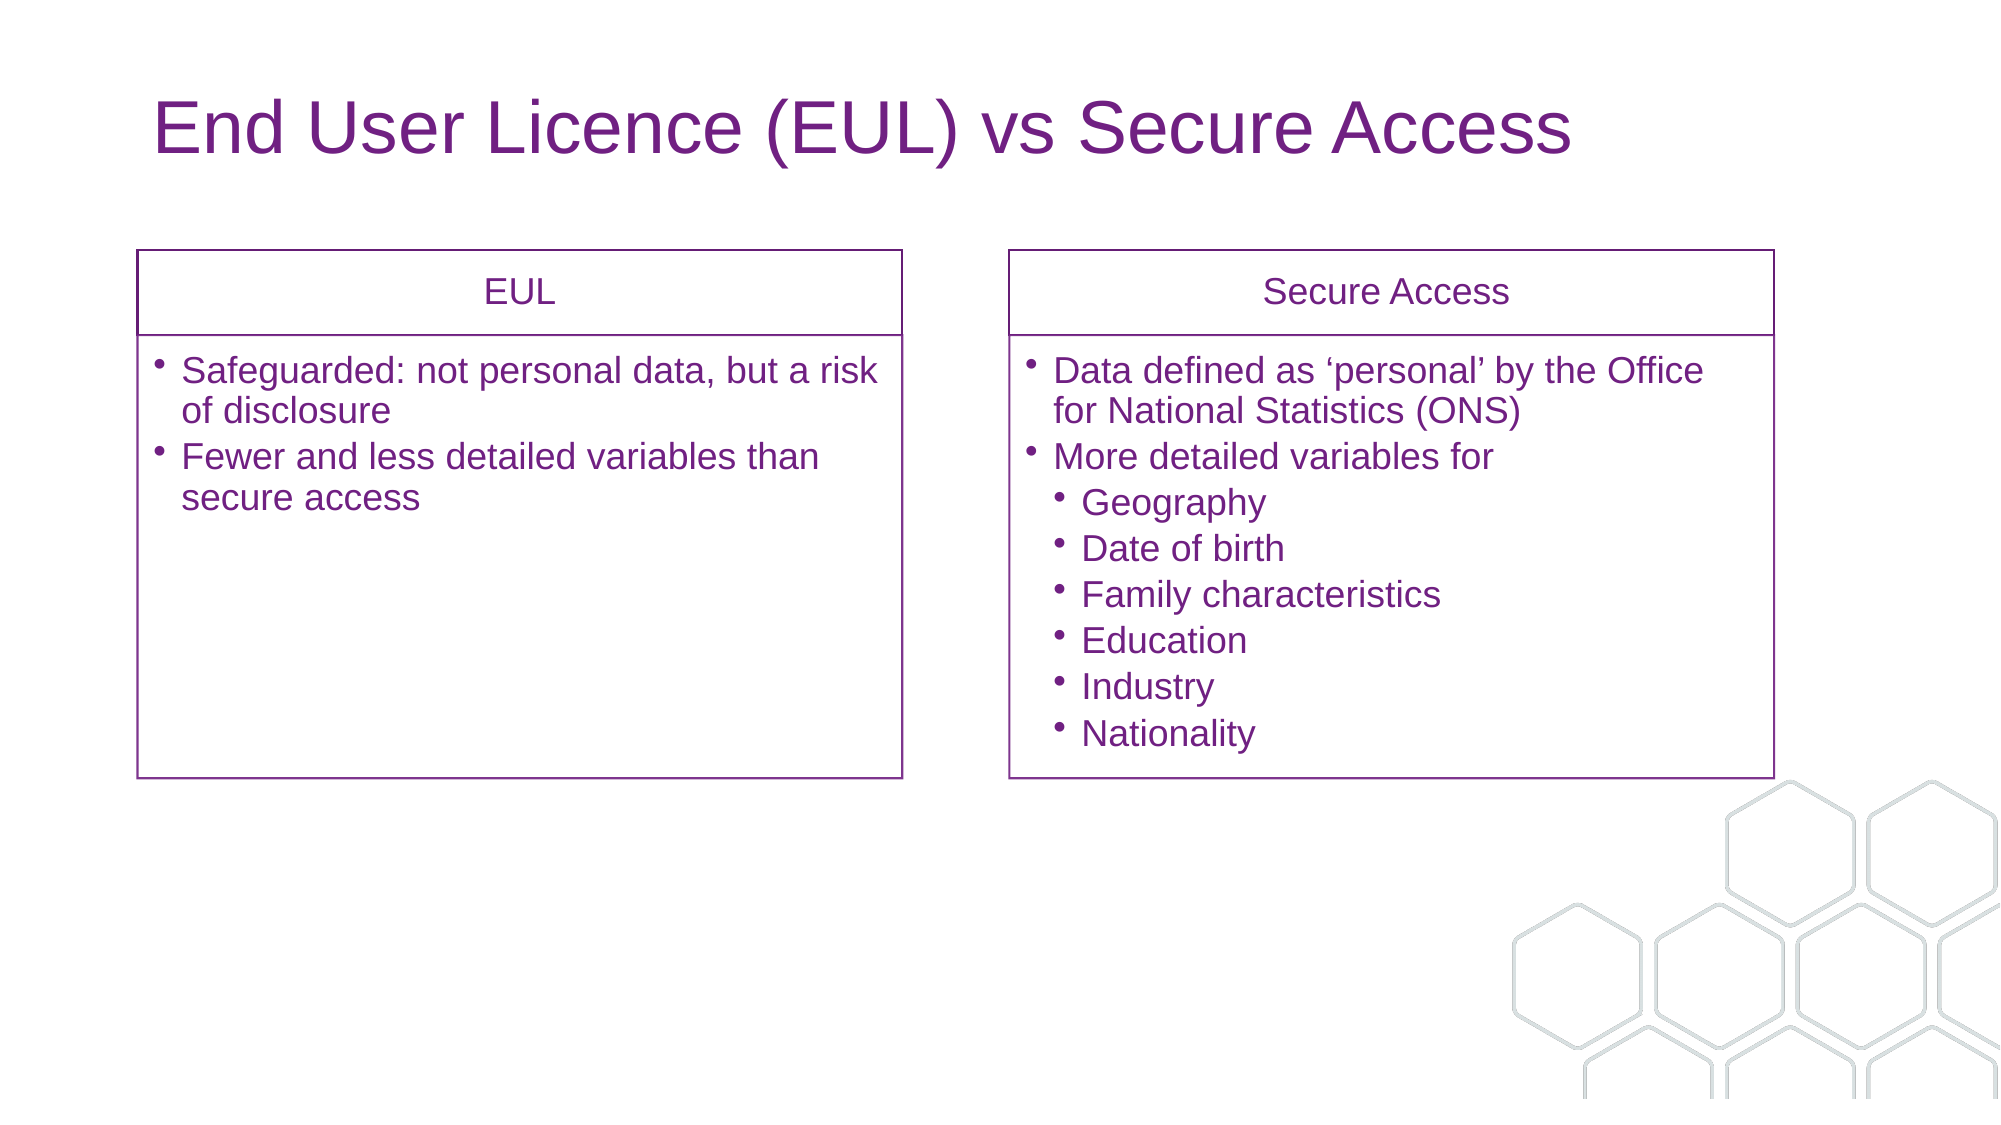

# End User Licence (EUL) vs Secure Access
EUL
Safeguarded: not personal data, but a risk of disclosure
Fewer and less detailed variables than secure access
Secure Access
Data defined as ‘personal’ by the Office for National Statistics (ONS)
More detailed variables for
Geography
Date of birth
Family characteristics
Education
Industry
Nationality